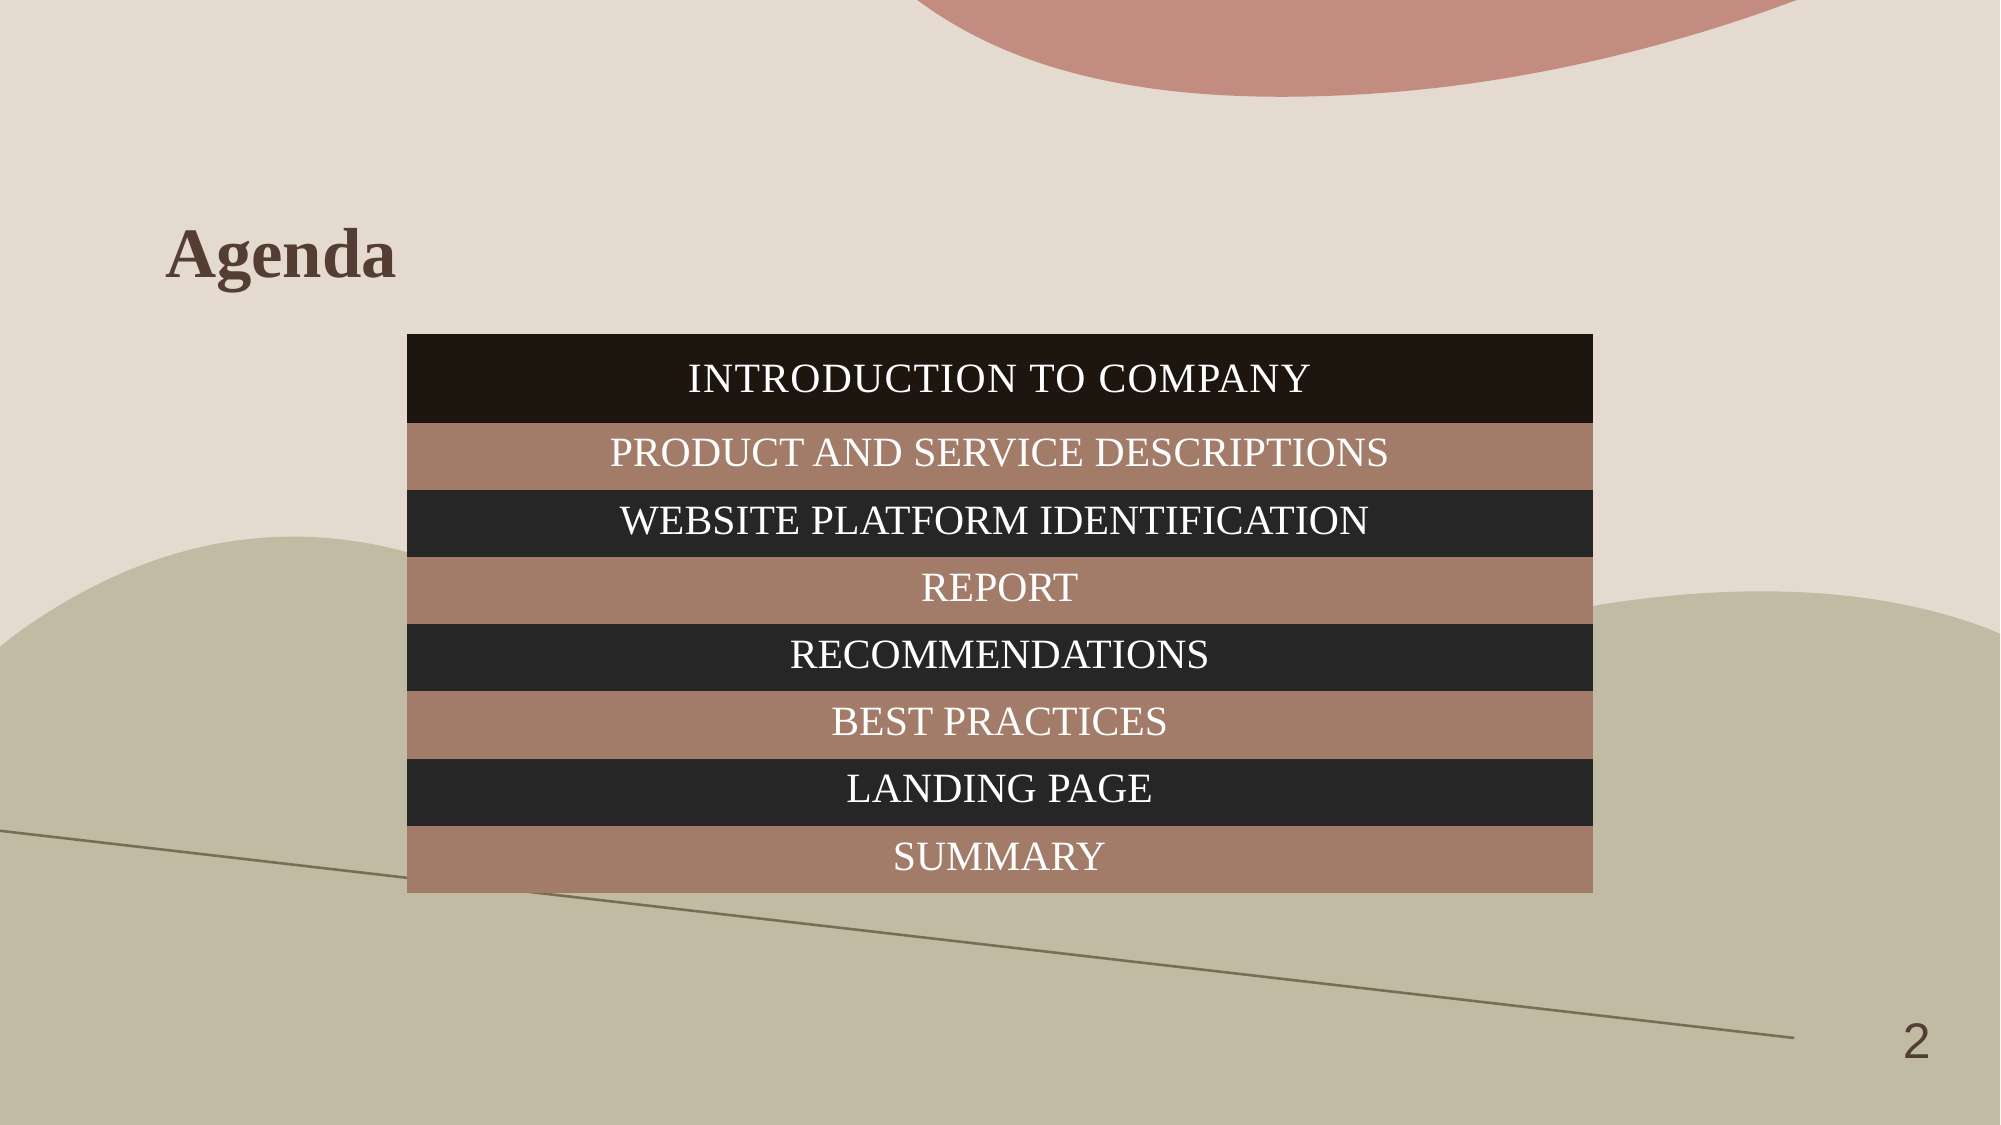

# Agenda
| INTRODUCTION TO COMPANY |
| --- |
| PRODUCT AND SERVICE DESCRIPTIONS |
| WEBSITE PLATFORM IDENTIFICATION |
| REPORT |
| RECOMMENDATIONS |
| BEST PRACTICES |
| LANDING PAGE |
| SUMMARY |
2